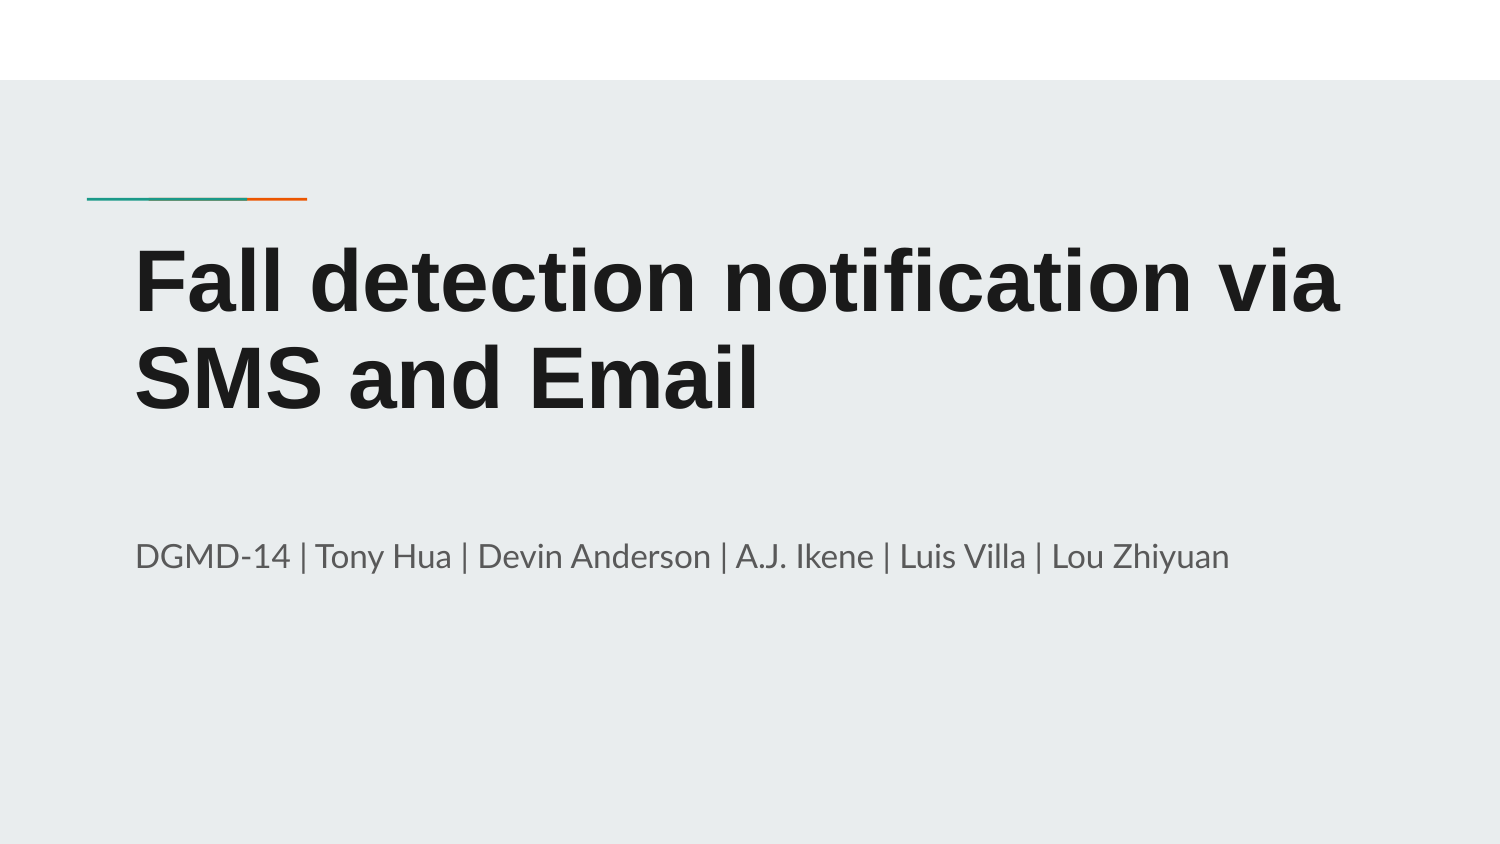

# Fall detection notification via SMS and Email
DGMD-14 | Tony Hua | Devin Anderson | A.J. Ikene | Luis Villa | Lou Zhiyuan